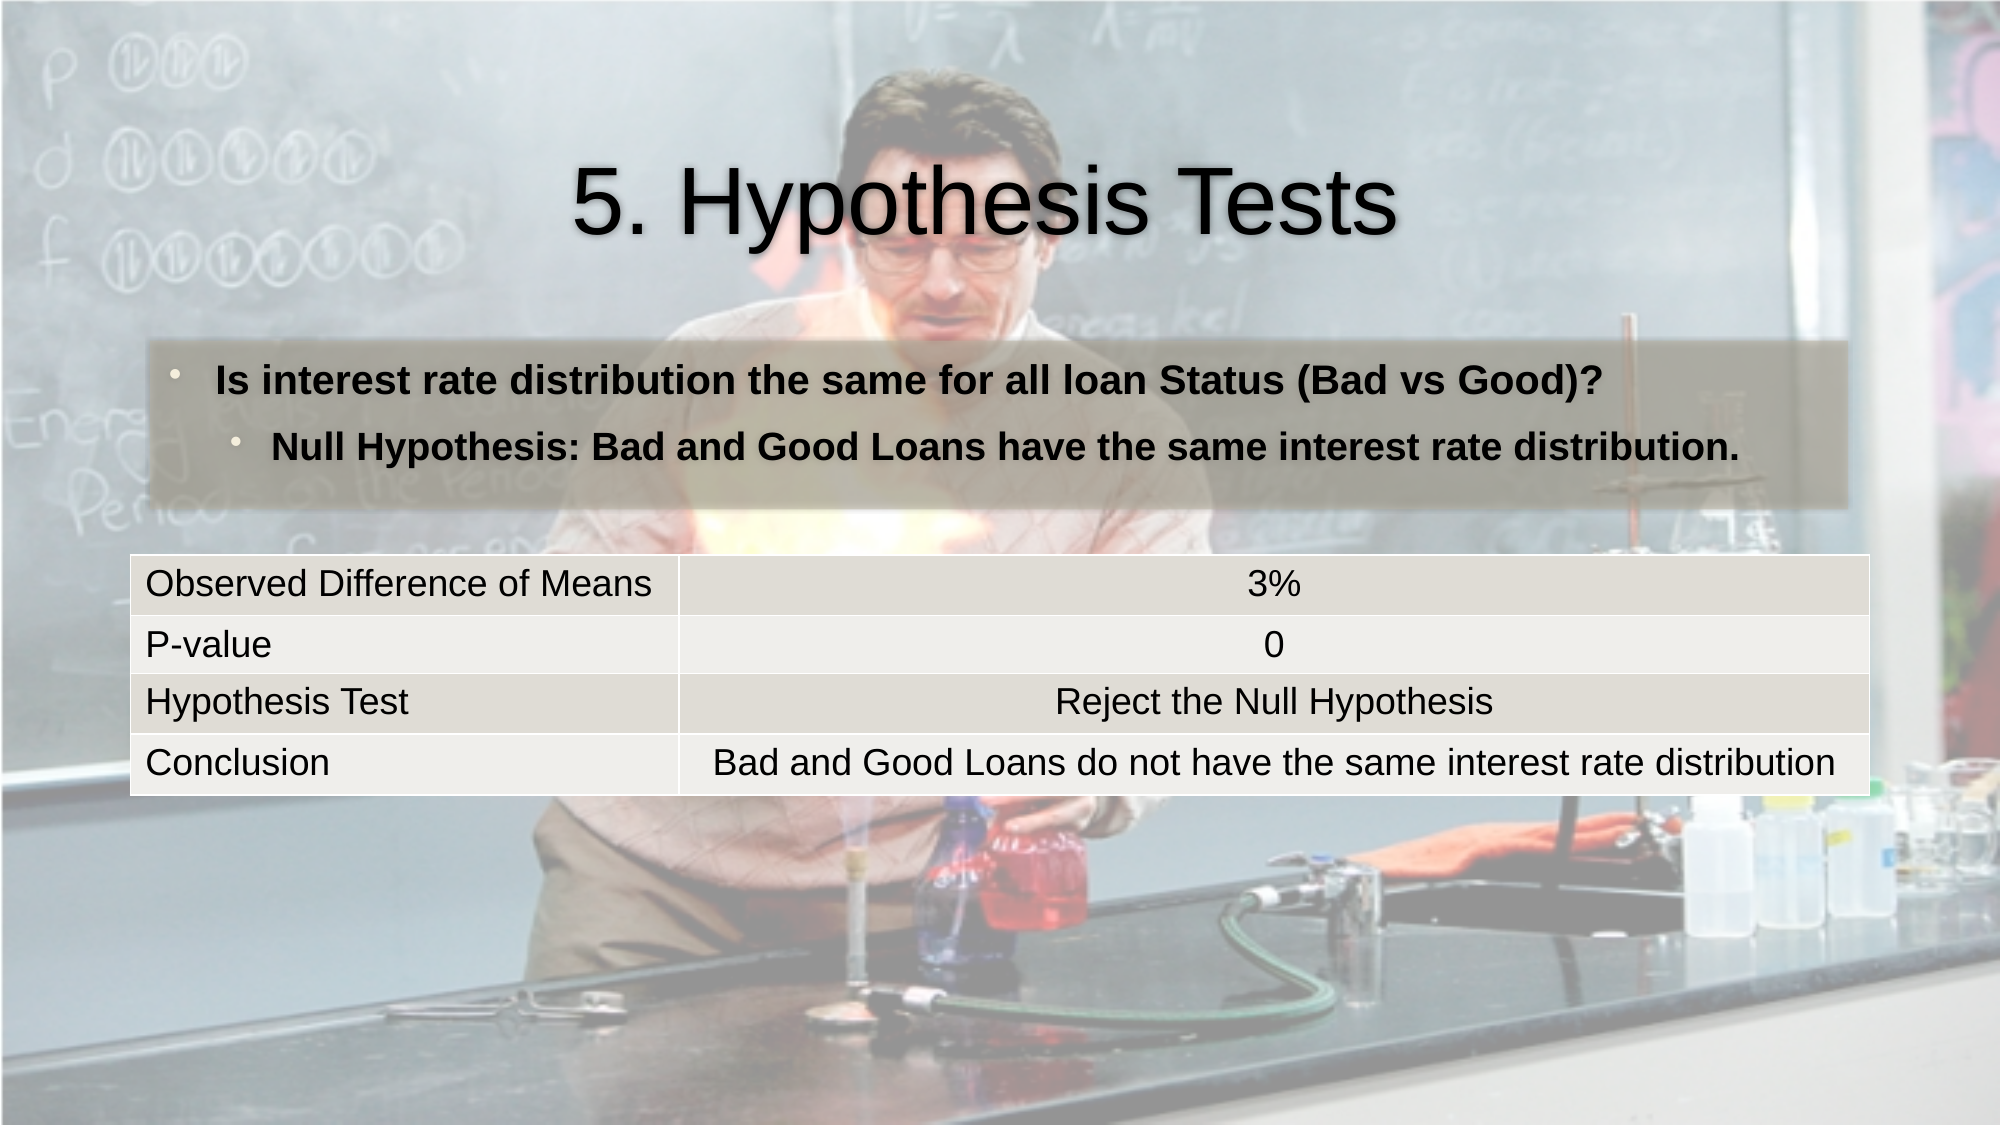

# 5. Hypothesis Tests
Is interest rate distribution the same for all loan Status (Bad vs Good)?
Null Hypothesis: Bad and Good Loans have the same interest rate distribution.

| Observed Difference of Means | 3% |
| --- | --- |
| P-value | 0 |
| Hypothesis Test | Reject the Null Hypothesis |
| Conclusion | Bad and Good Loans do not have the same interest rate distribution |